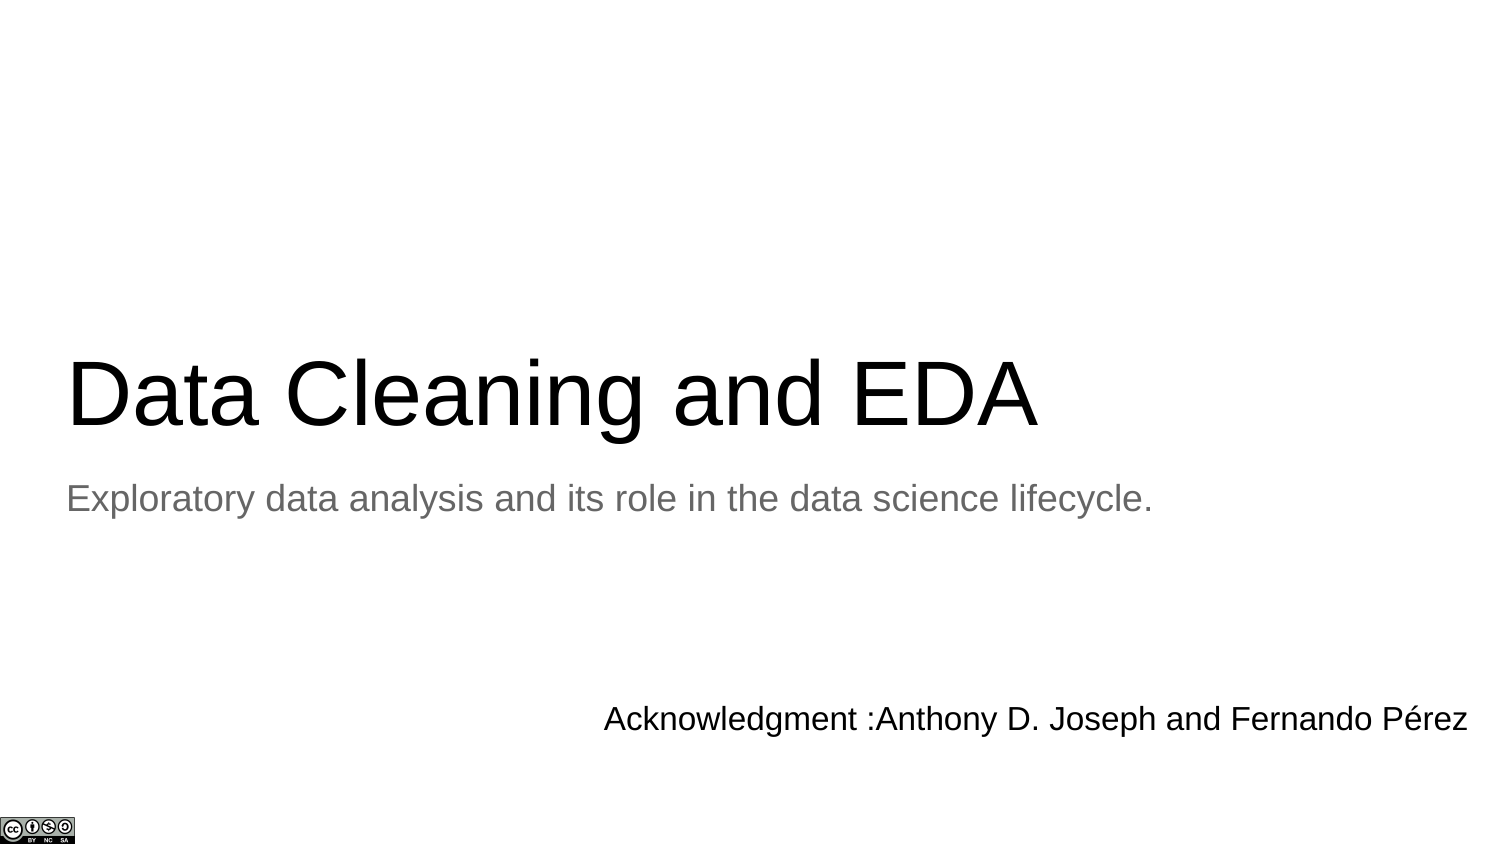

# Data Cleaning and EDA
Exploratory data analysis and its role in the data science lifecycle.

				Acknowledgment :Anthony D. Joseph and Fernando Pérez